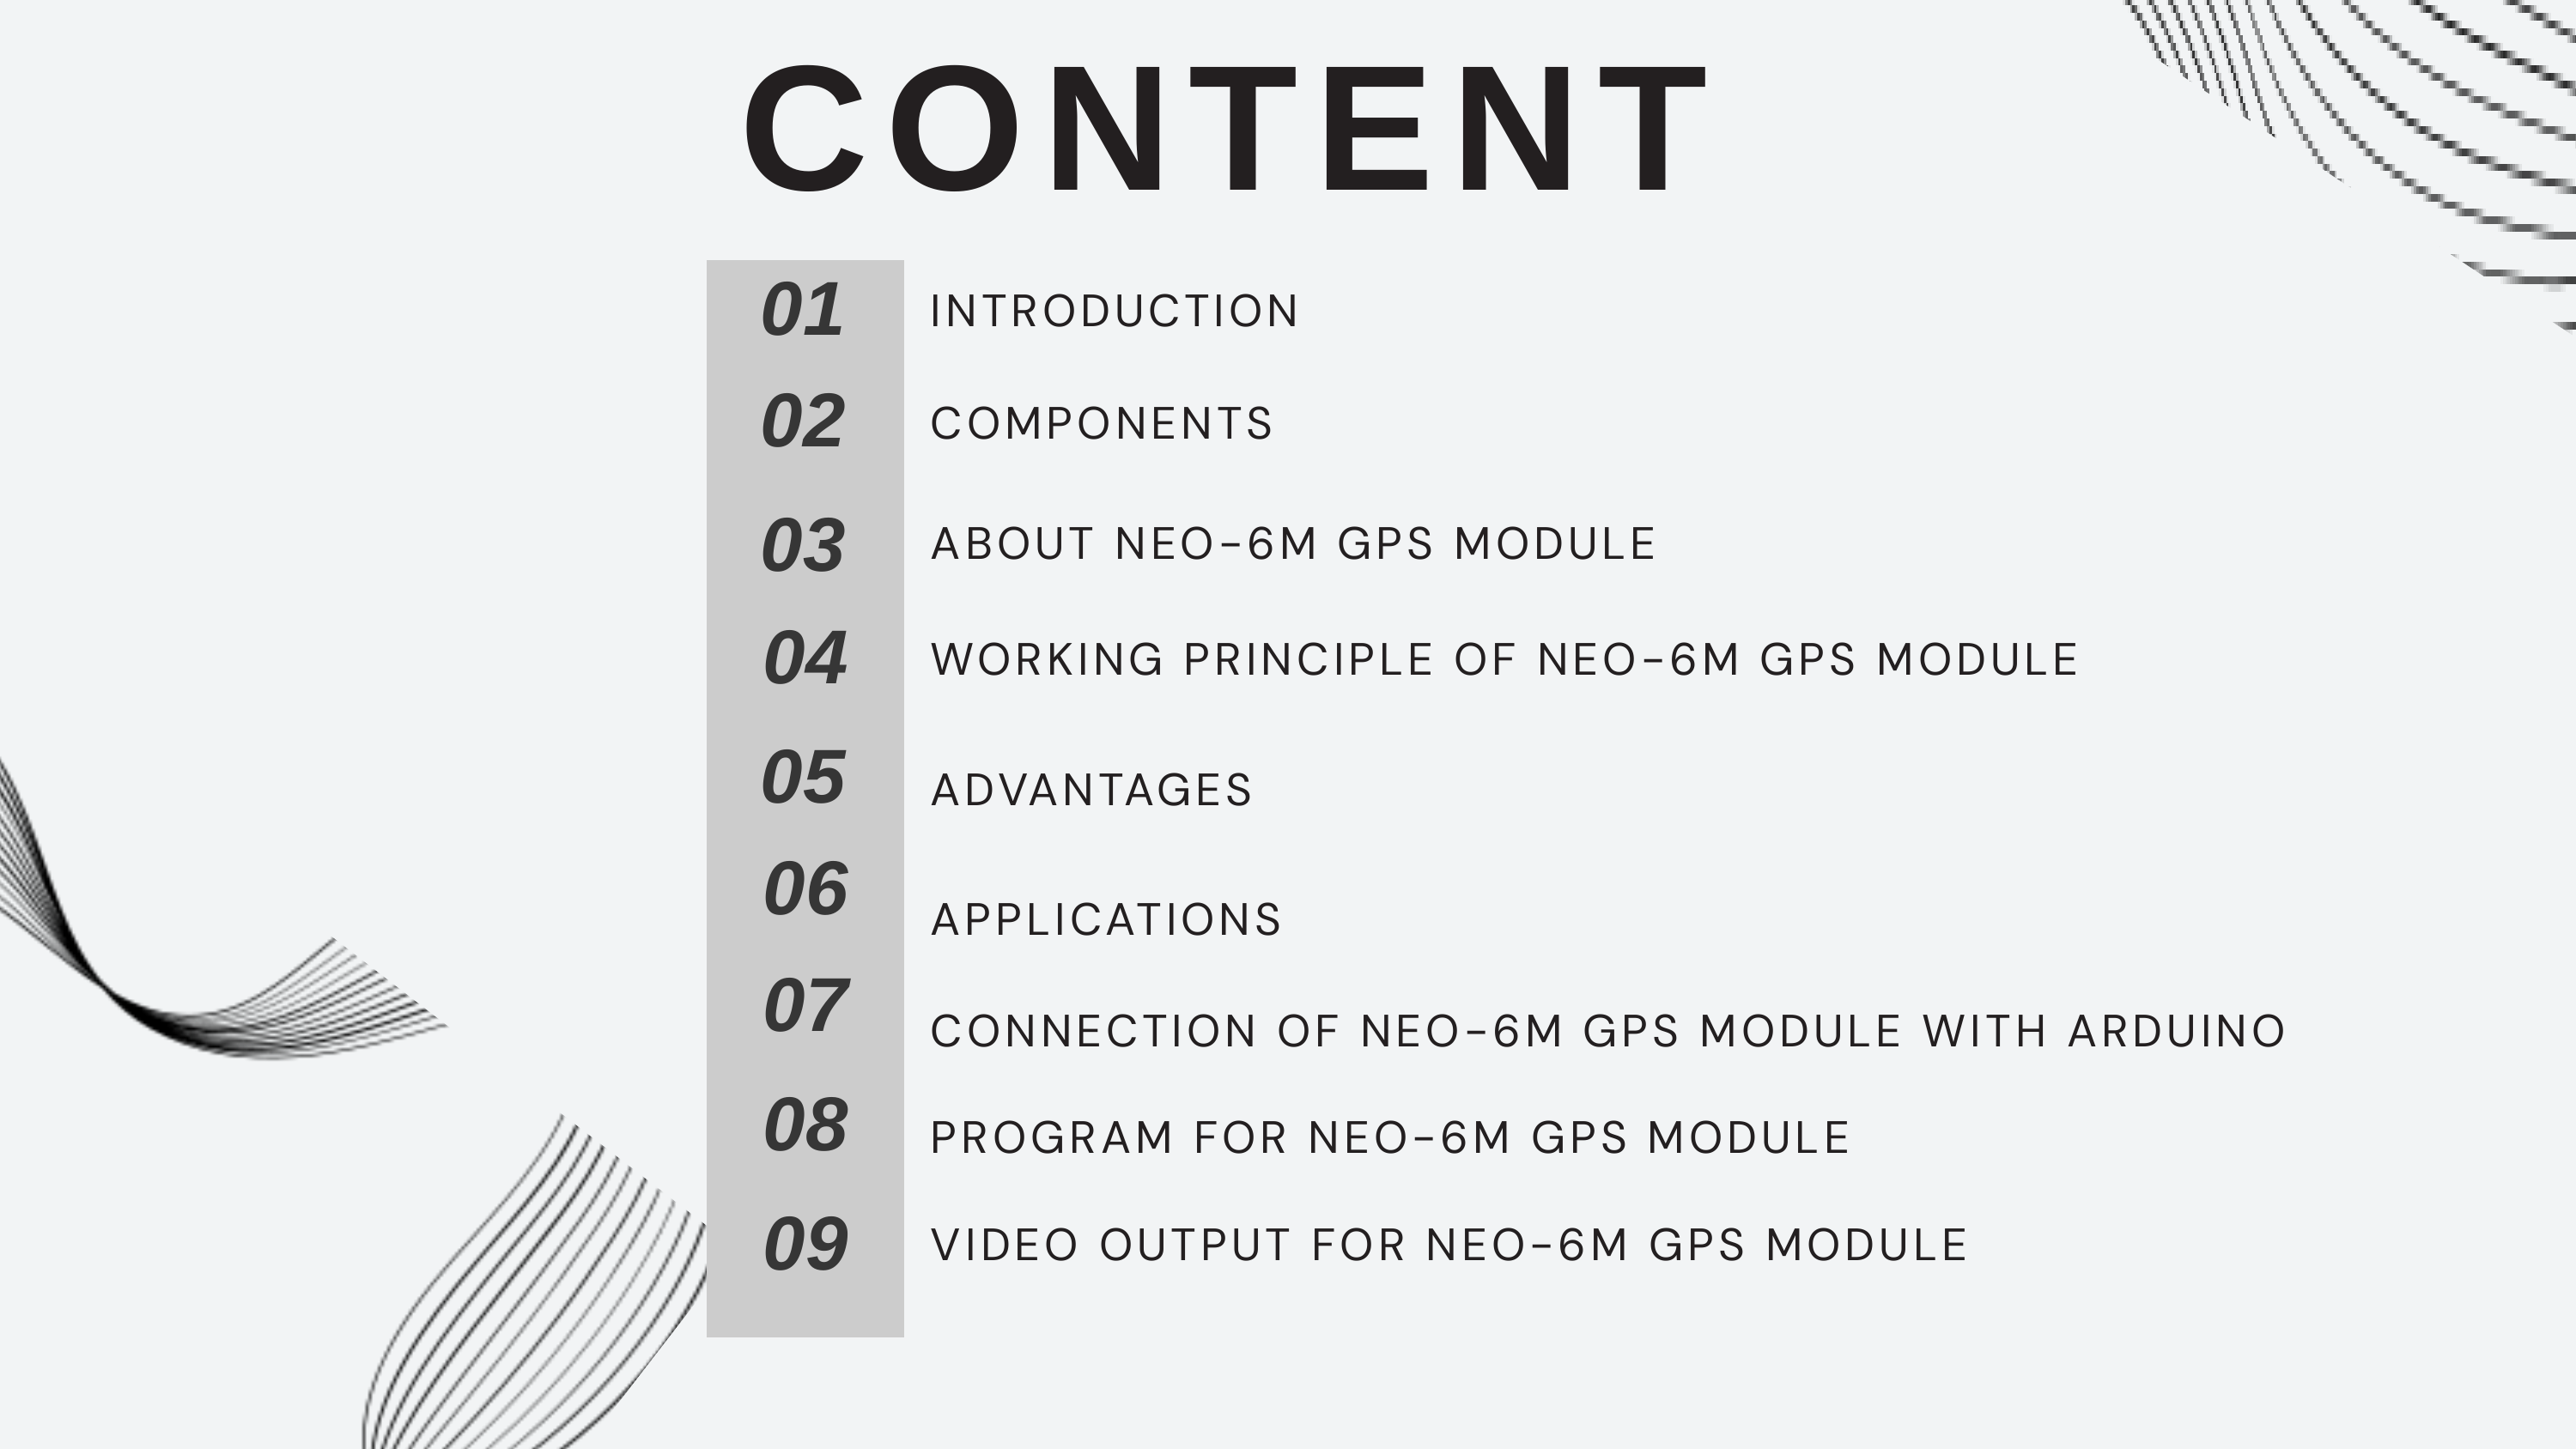

CONTENT
01

INTRODUCTION
02
COMPONENTS
03
ABOUT NEO-6M GPS MODULE
04
WORKING PRINCIPLE OF NEO-6M GPS MODULE
05
ADVANTAGES

06
APPLICATIONS
07
CONNECTION OF NEO-6M GPS MODULE WITH ARDUINO
08
PROGRAM FOR NEO-6M GPS MODULE
09
VIDEO OUTPUT FOR NEO-6M GPS MODULE